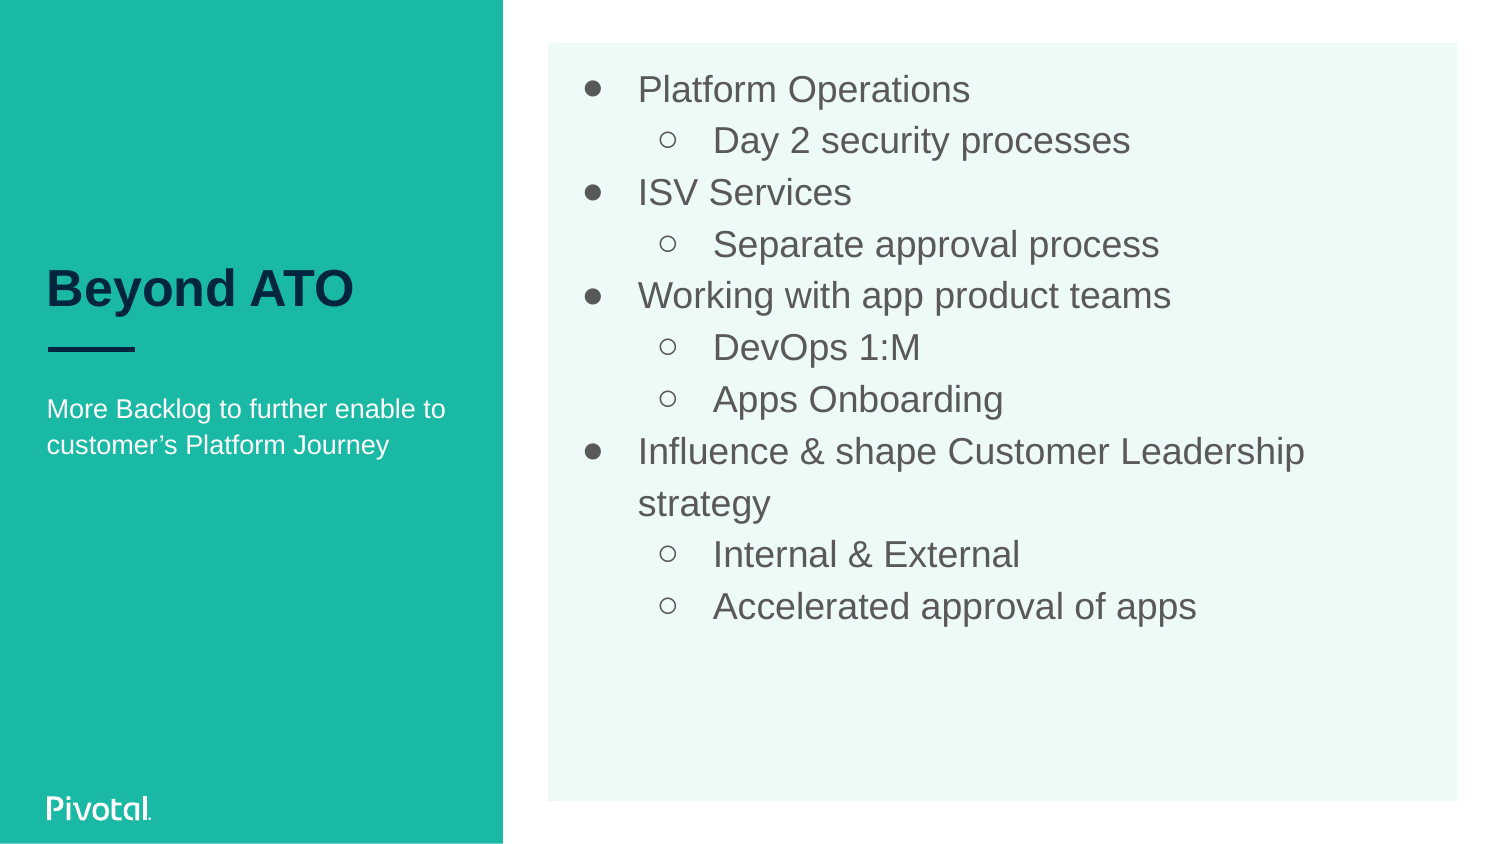

Platform Operations
Day 2 security processes
ISV Services
Separate approval process
Working with app product teams
DevOps 1:M
Apps Onboarding
Influence & shape Customer Leadership strategy
Internal & External
Accelerated approval of apps
# Beyond ATO
More Backlog to further enable to customer’s Platform Journey